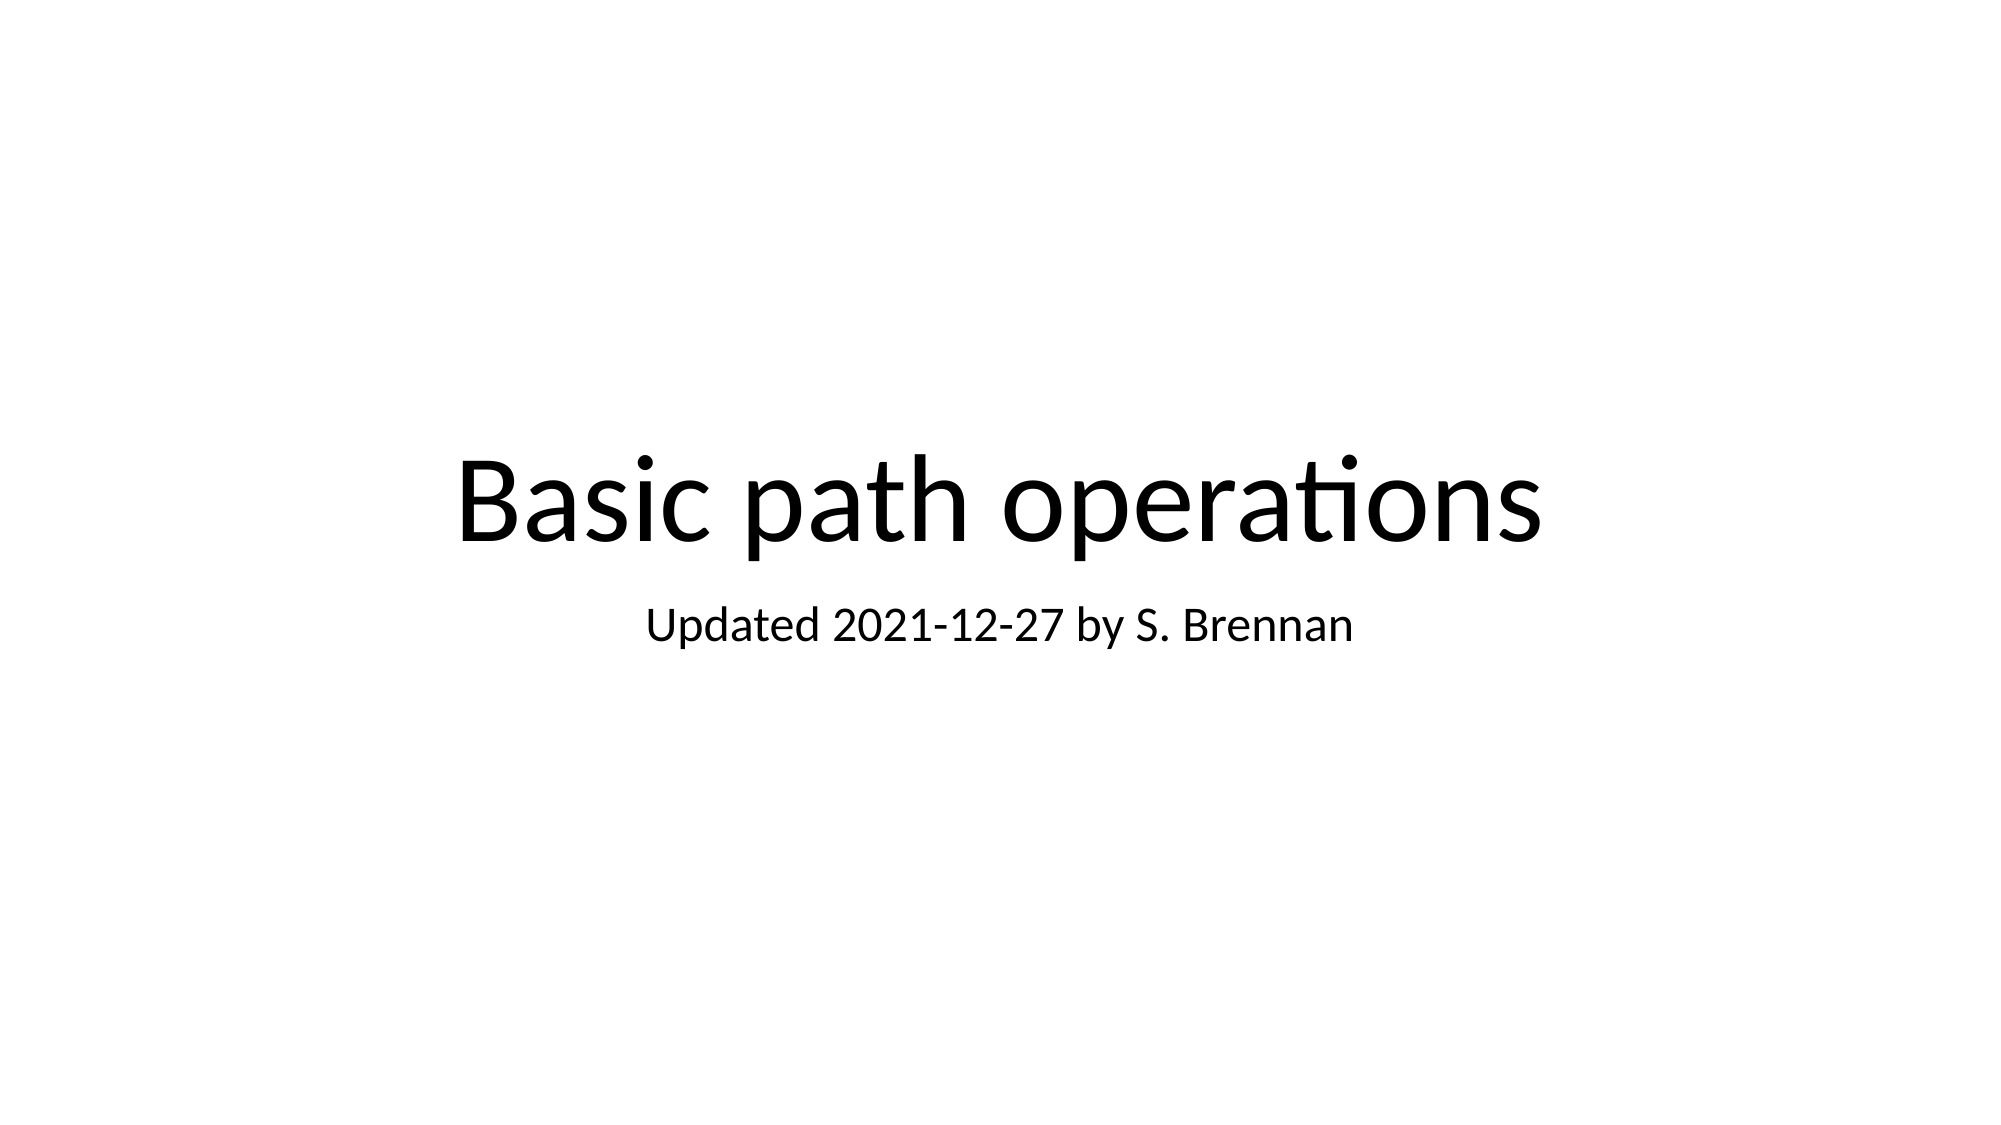

# Basic path operations
Updated 2021-12-27 by S. Brennan